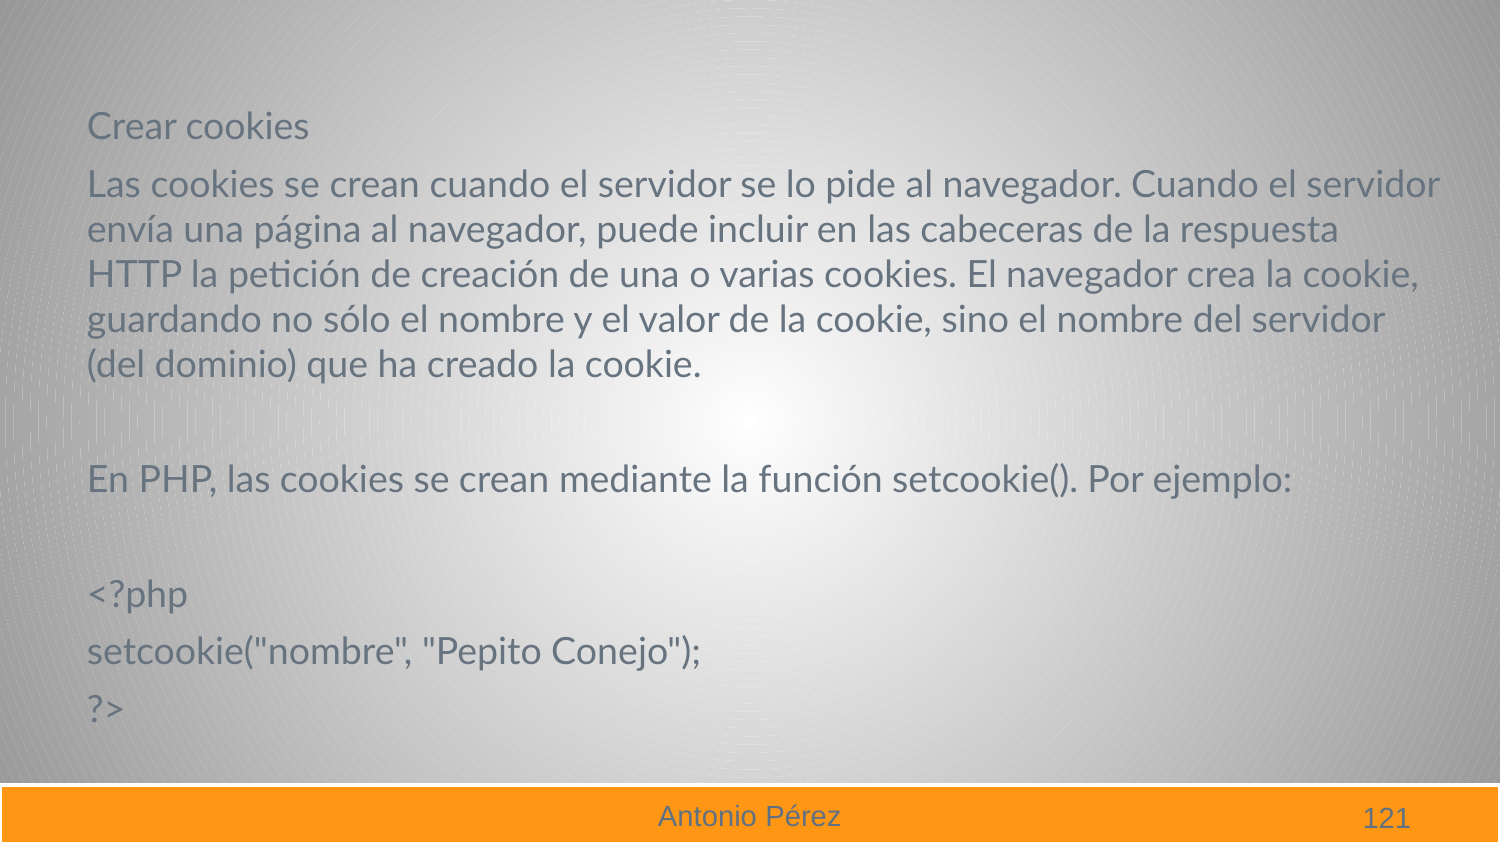

Crear cookies
Las cookies se crean cuando el servidor se lo pide al navegador. Cuando el servidor envía una página al navegador, puede incluir en las cabeceras de la respuesta HTTP la petición de creación de una o varias cookies. El navegador crea la cookie, guardando no sólo el nombre y el valor de la cookie, sino el nombre del servidor (del dominio) que ha creado la cookie.

En PHP, las cookies se crean mediante la función setcookie(). Por ejemplo:

<?php
setcookie("nombre", "Pepito Conejo");
?>
121